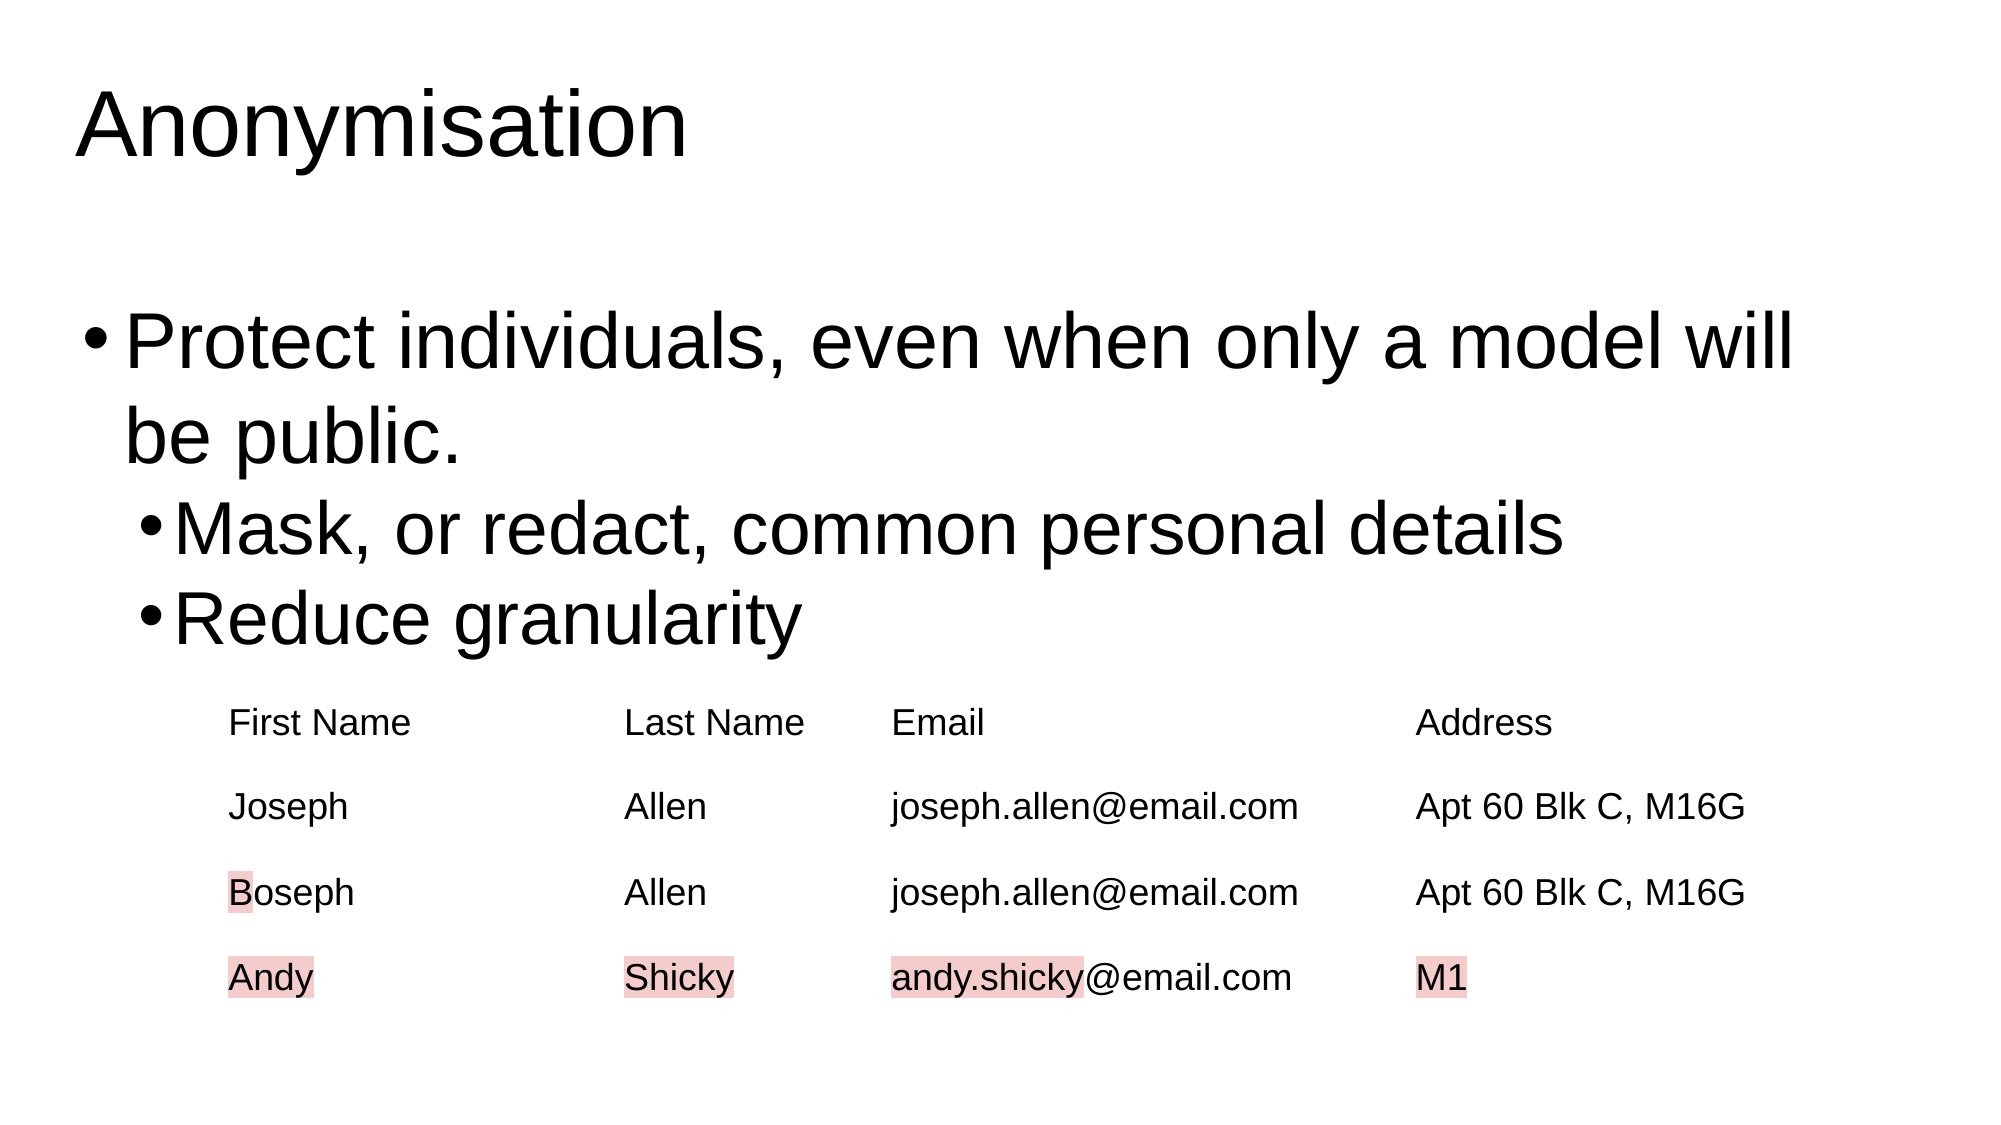

# Anonymisation
Protect individuals, even when only a model will be public.
Mask, or redact, common personal details
Reduce granularity
| First Name | Last Name | Email | Address |
| --- | --- | --- | --- |
| Joseph | Allen | joseph.allen@email.com | Apt 60 Blk C, M16G |
| Boseph | Allen | joseph.allen@email.com | Apt 60 Blk C, M16G |
| Andy | Shicky | andy.shicky@email.com | M1 |